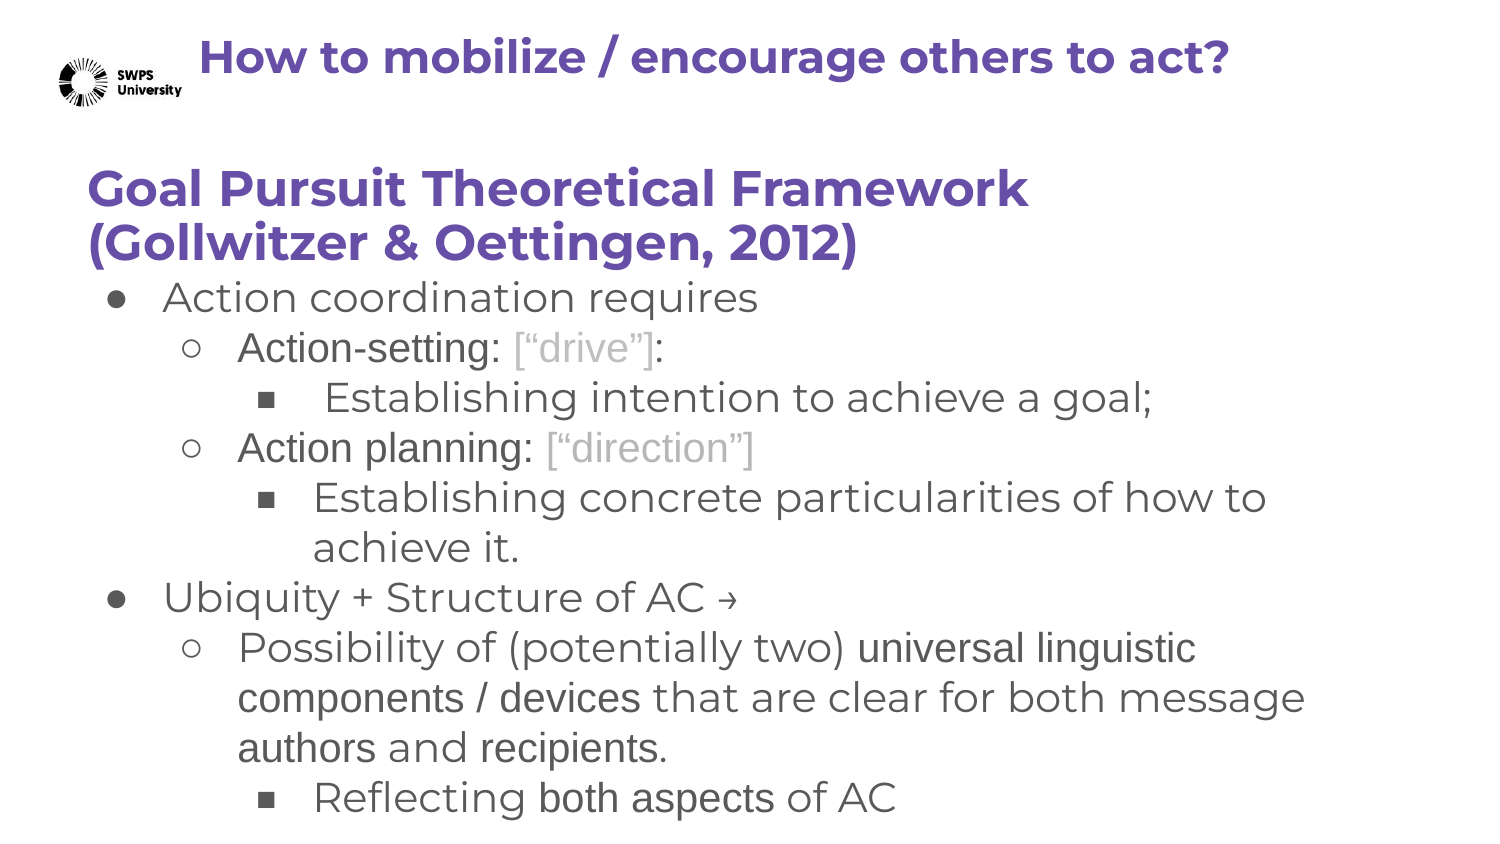

# How to mobilize / encourage others to act?
Goal Pursuit Theoretical Framework
(Gollwitzer & Oettingen, 2012)
Action coordination requires
Action-setting: [“drive”]:
 Establishing intention to achieve a goal;
Action planning: [“direction”]
Establishing concrete particularities of how to achieve it.
Ubiquity + Structure of AC →
Possibility of (potentially two) universal linguistic components / devices that are clear for both message authors and recipients.
Reflecting both aspects of AC